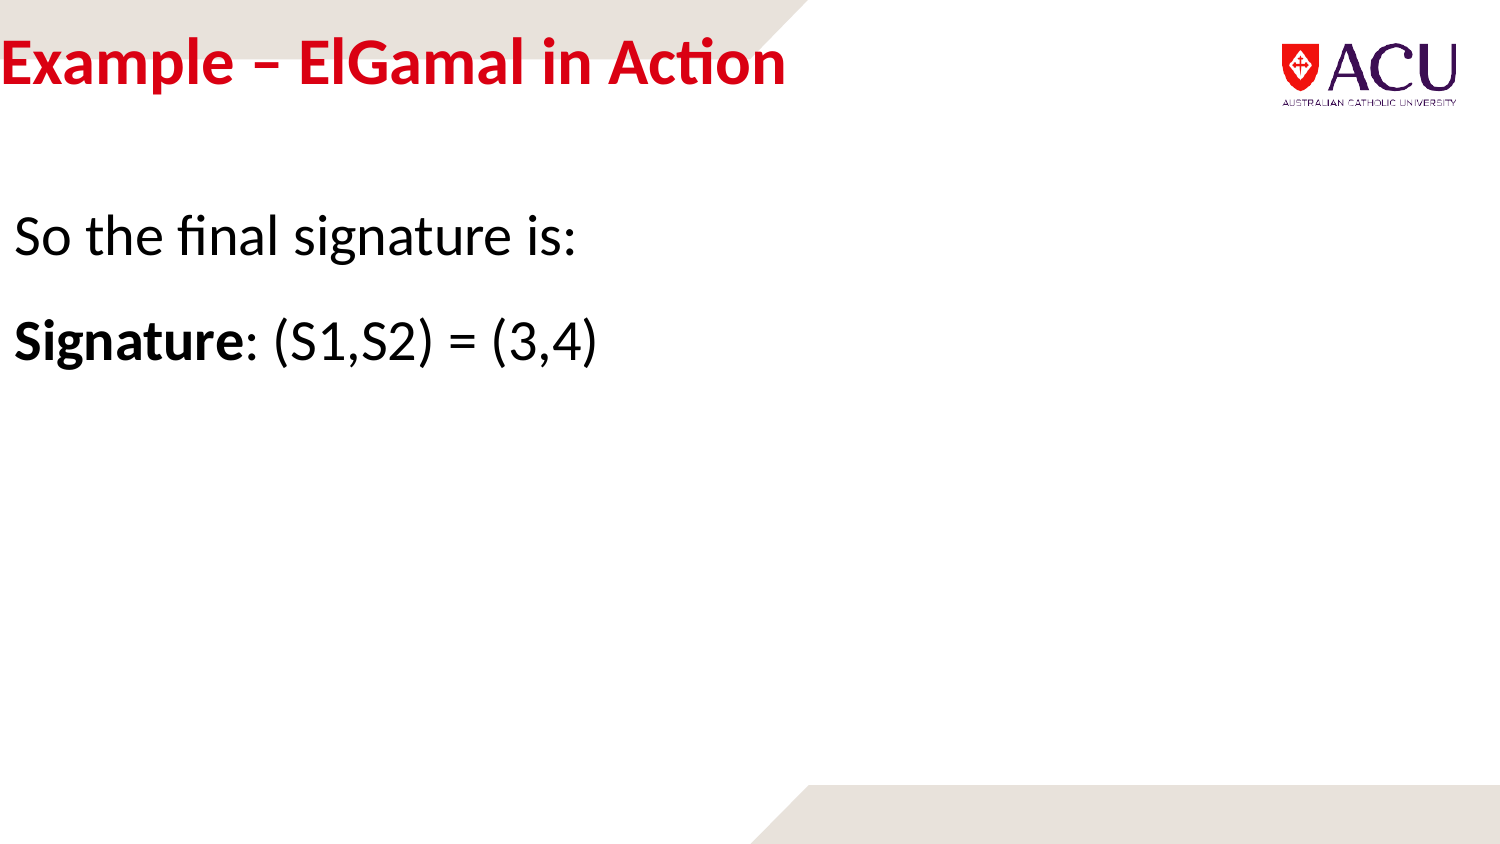

# Example – ElGamal in Action
So the final signature is:
Signature: (S1,S2) = (3,4)